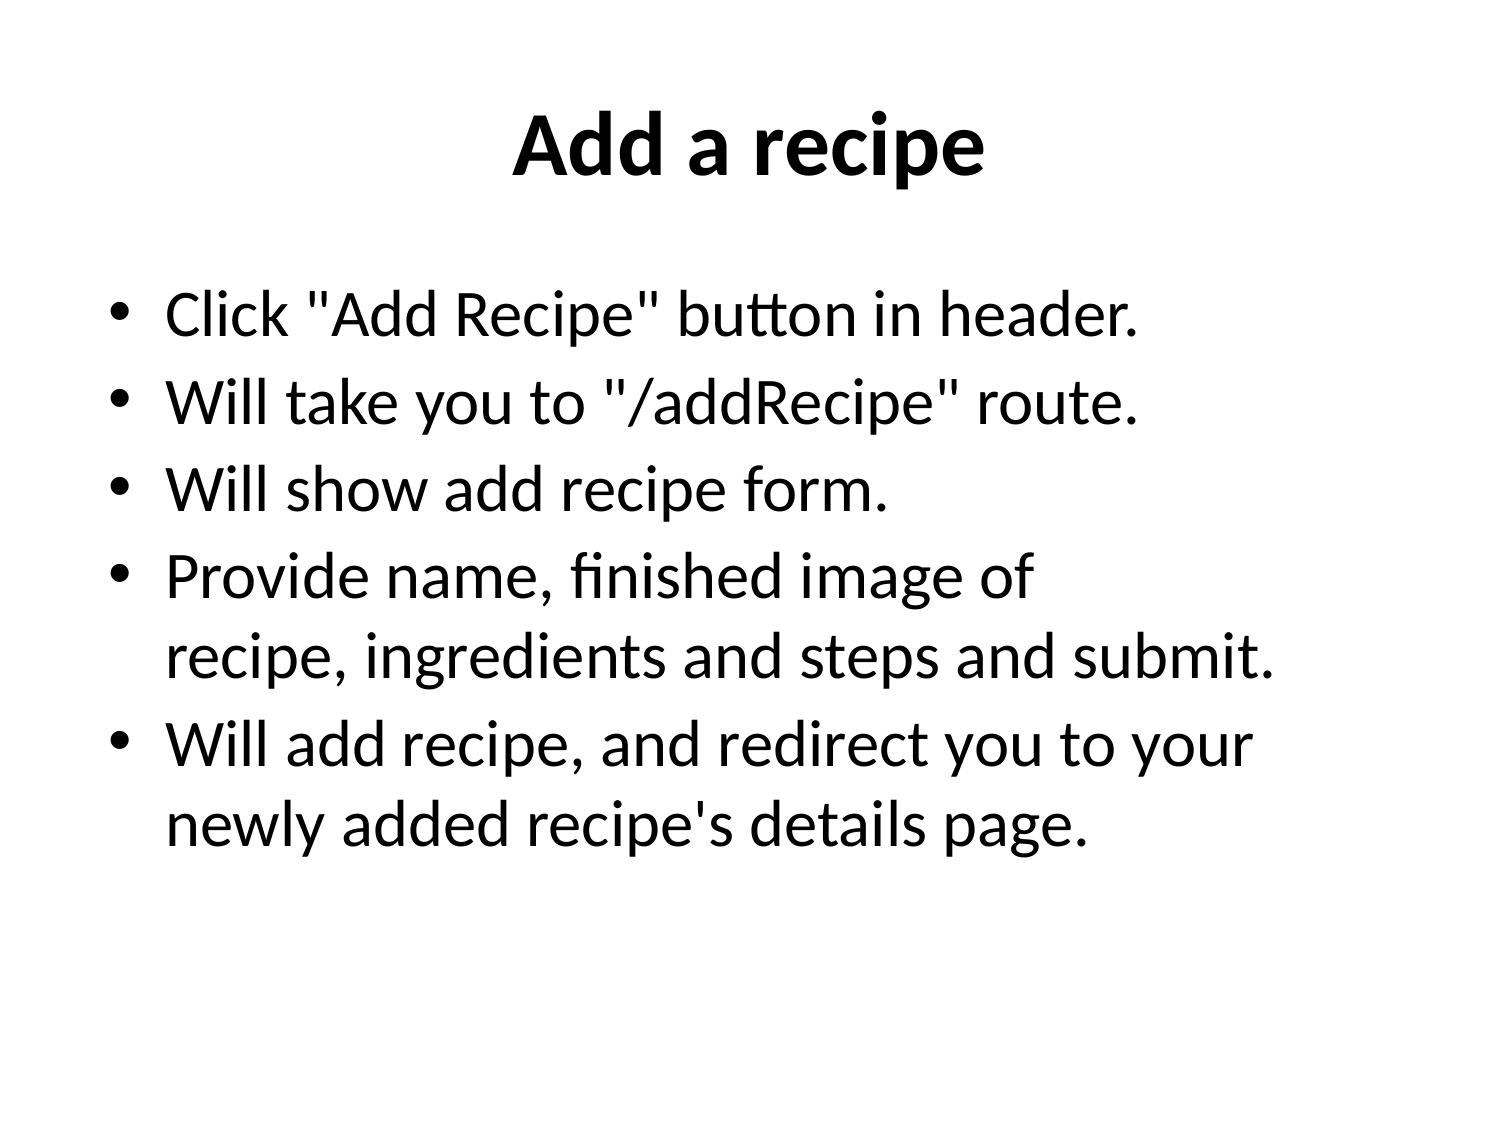

# Add a recipe
Click "Add Recipe" button in header.
Will take you to "/addRecipe" route.
Will show add recipe form.
Provide name, finished image of recipe, ingredients and steps and submit.
Will add recipe, and redirect you to your newly added recipe's details page.